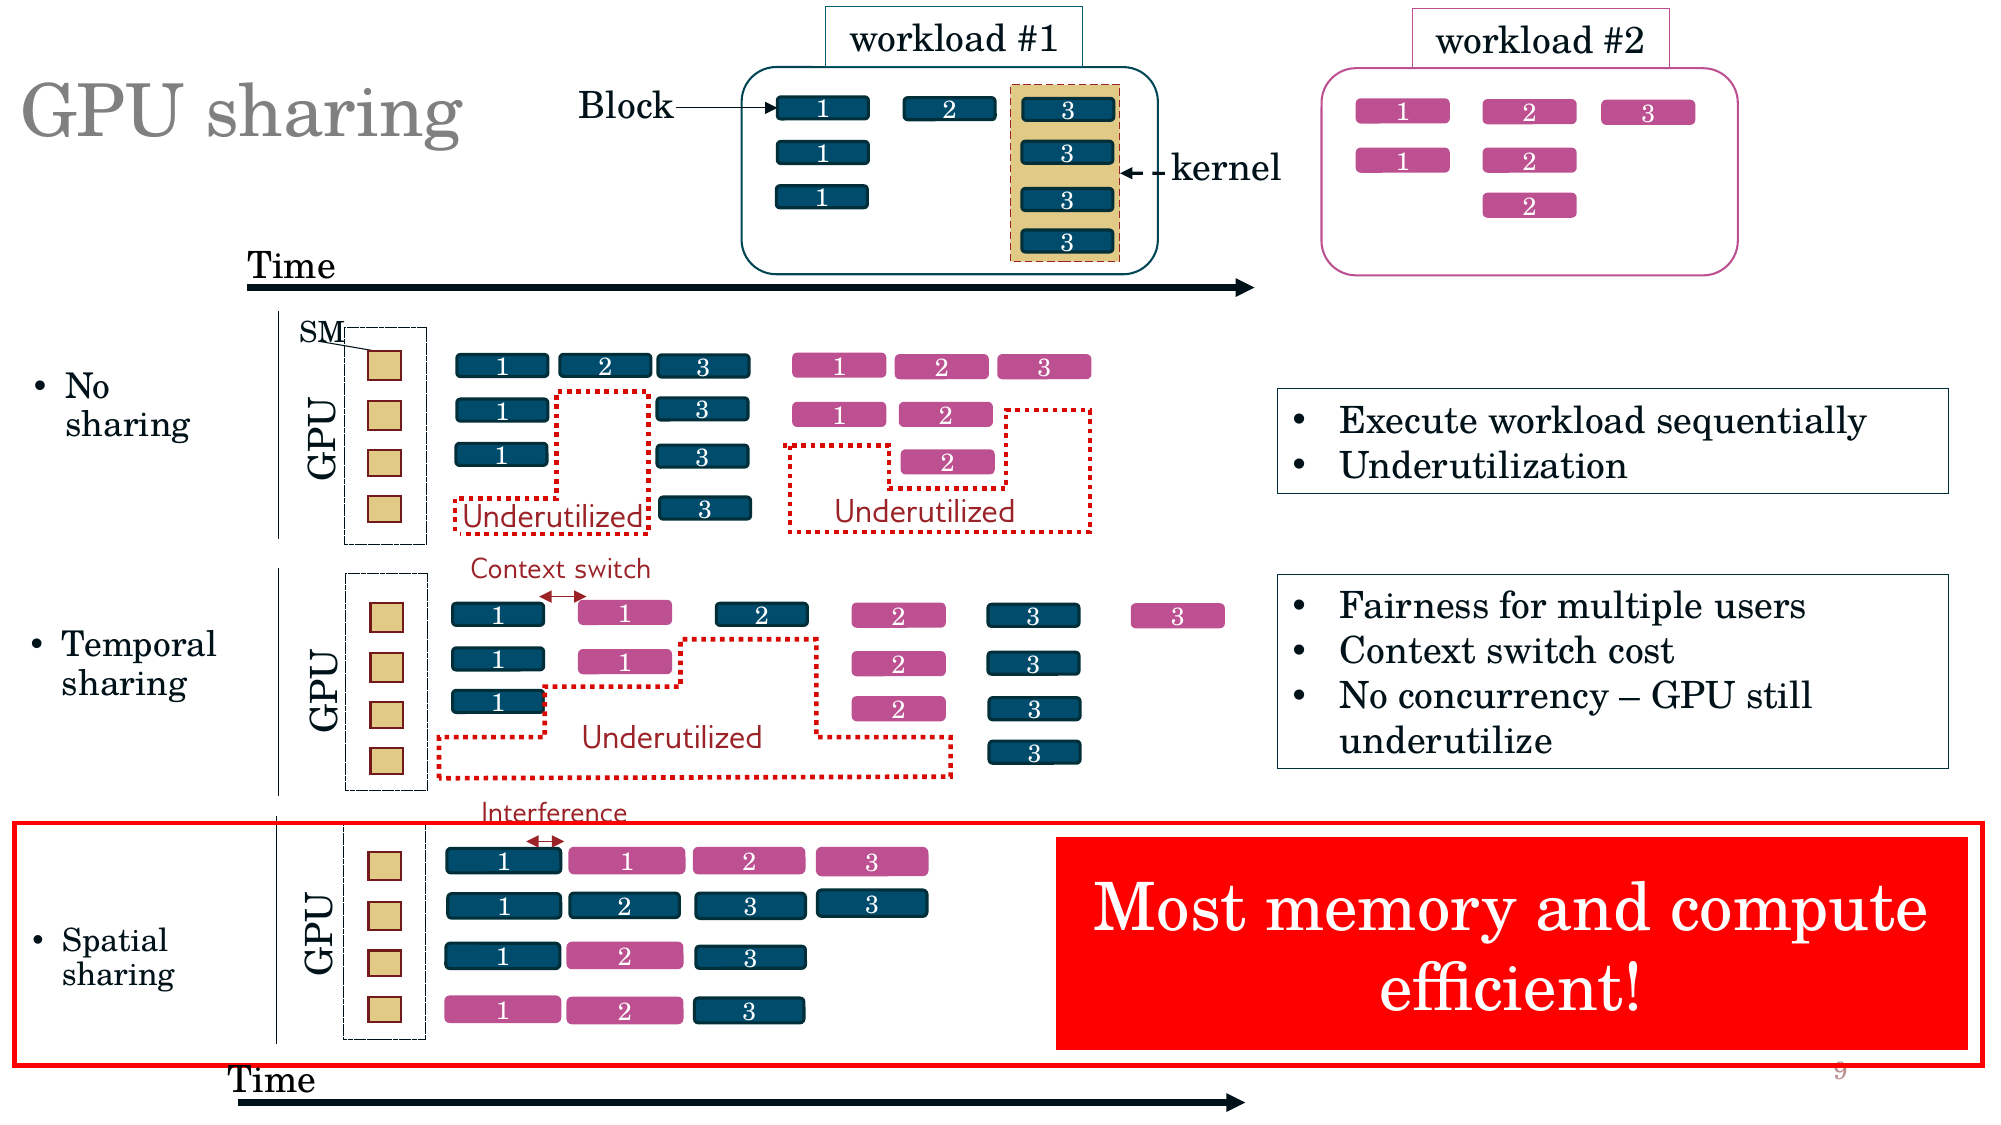

GPU sharing
workload #1
workload #2

Block

1
2
3
1
2
3
kernel
3
1
1
2
1
3
2
3
Time
SM

1
2
1
3
2
3
No
sharing
GPU
Execute workload sequentially
Underutilization

3
1

1
2

1
3

2
Underutilized
Underutilized

3
Context switch

Fairness for multiple users
Context switch cost
No concurrency – GPU still underutilize
1

1
2
2
3
3
Temporal  sharing

GPU
1
1
3
2

1
2
3

Underutilized
3

Interference

Most memory and compute efficient!
Higher utilization due to concurrent block execution
Interference from non-isolated resource.
1
2
1
3

3
GPU
2
3
1

Spatial sharing
2
1
3

1
3
2
9
Time